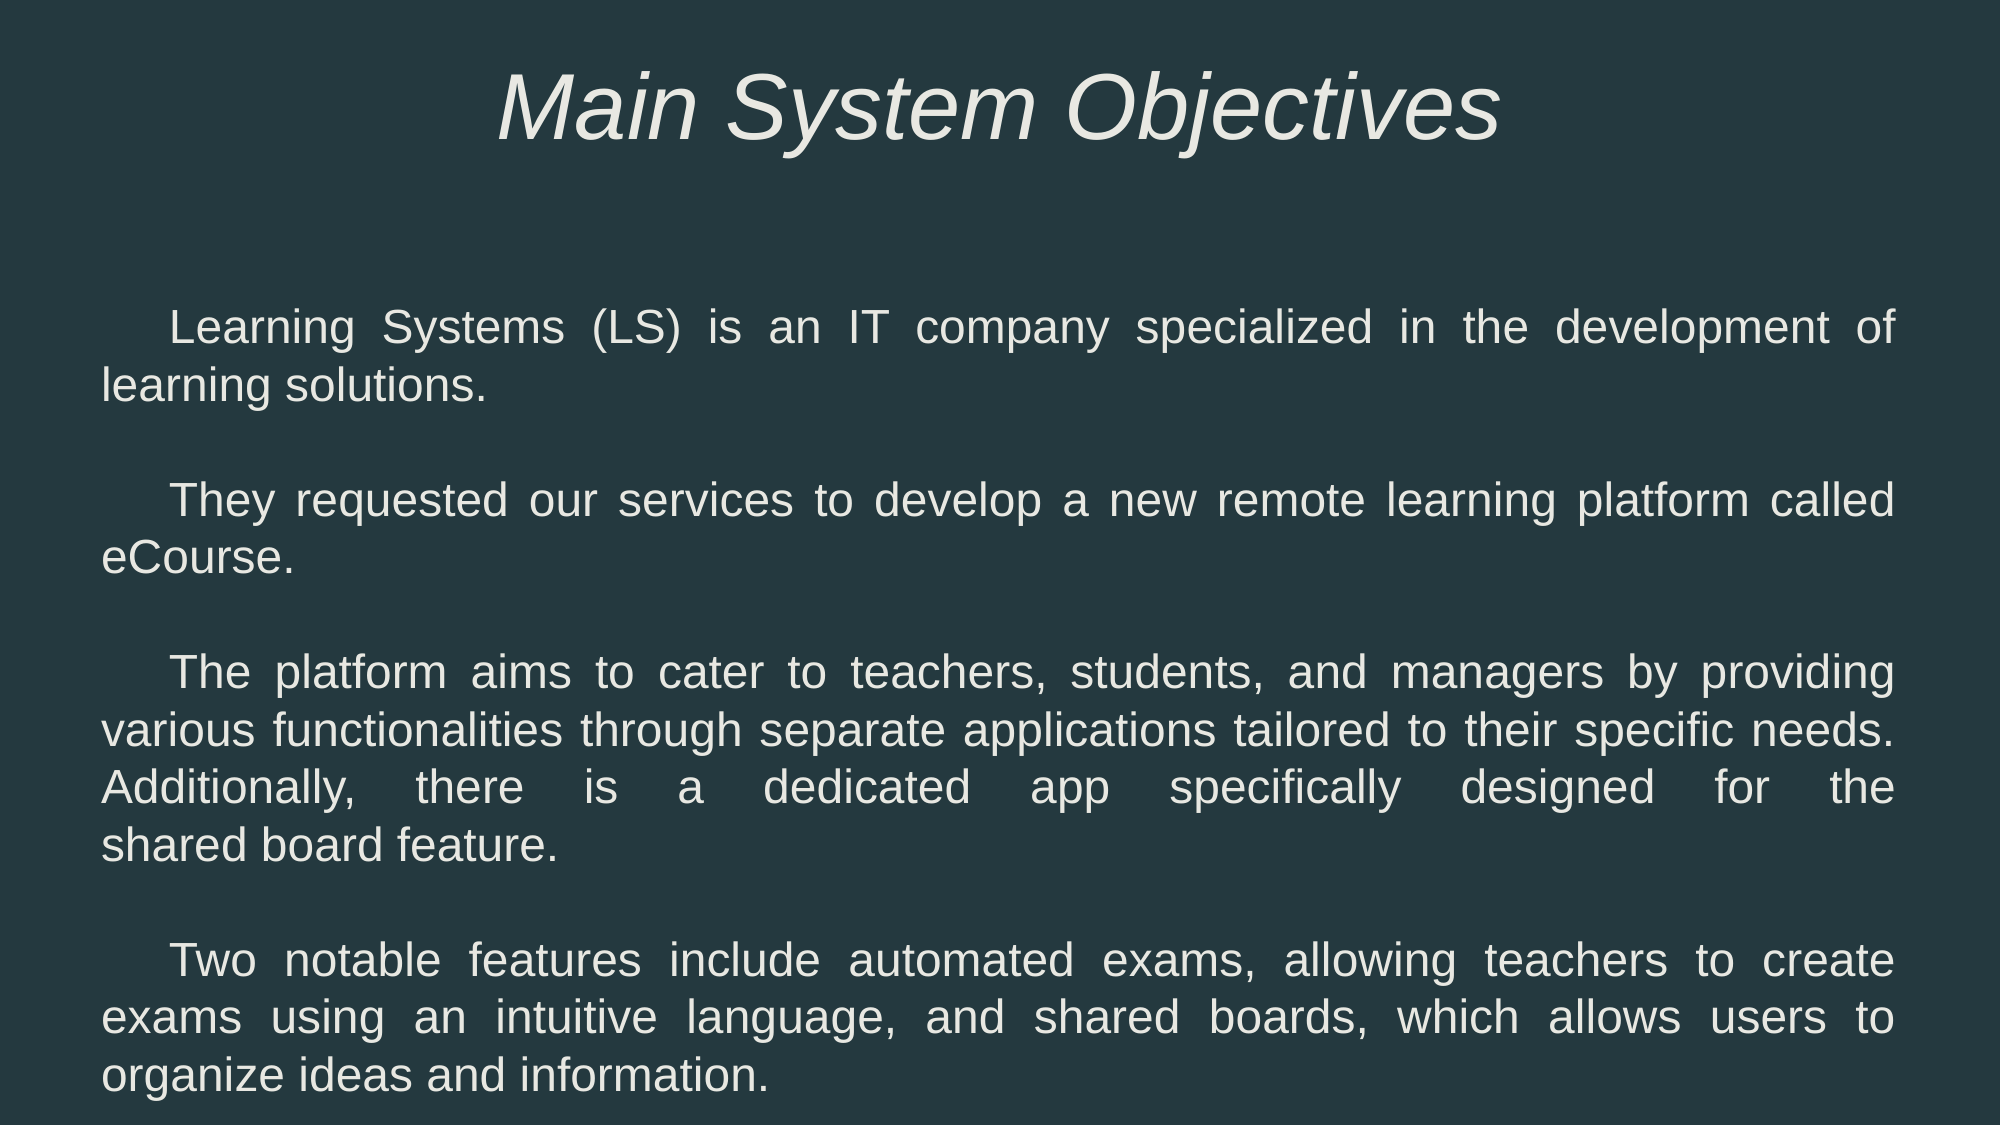

Main System Objectives
Learning Systems (LS) is an IT company specialized in the development of learning solutions.

They requested our services to develop a new remote learning platform called eCourse.

The platform aims to cater to teachers, students, and managers by providing various functionalities through separate applications tailored to their specific needs. Additionally, there is a dedicated app specifically designed for the shared board feature.

Two notable features include automated exams, allowing teachers to create exams using an intuitive language, and shared boards, which allows users to organize ideas and information.